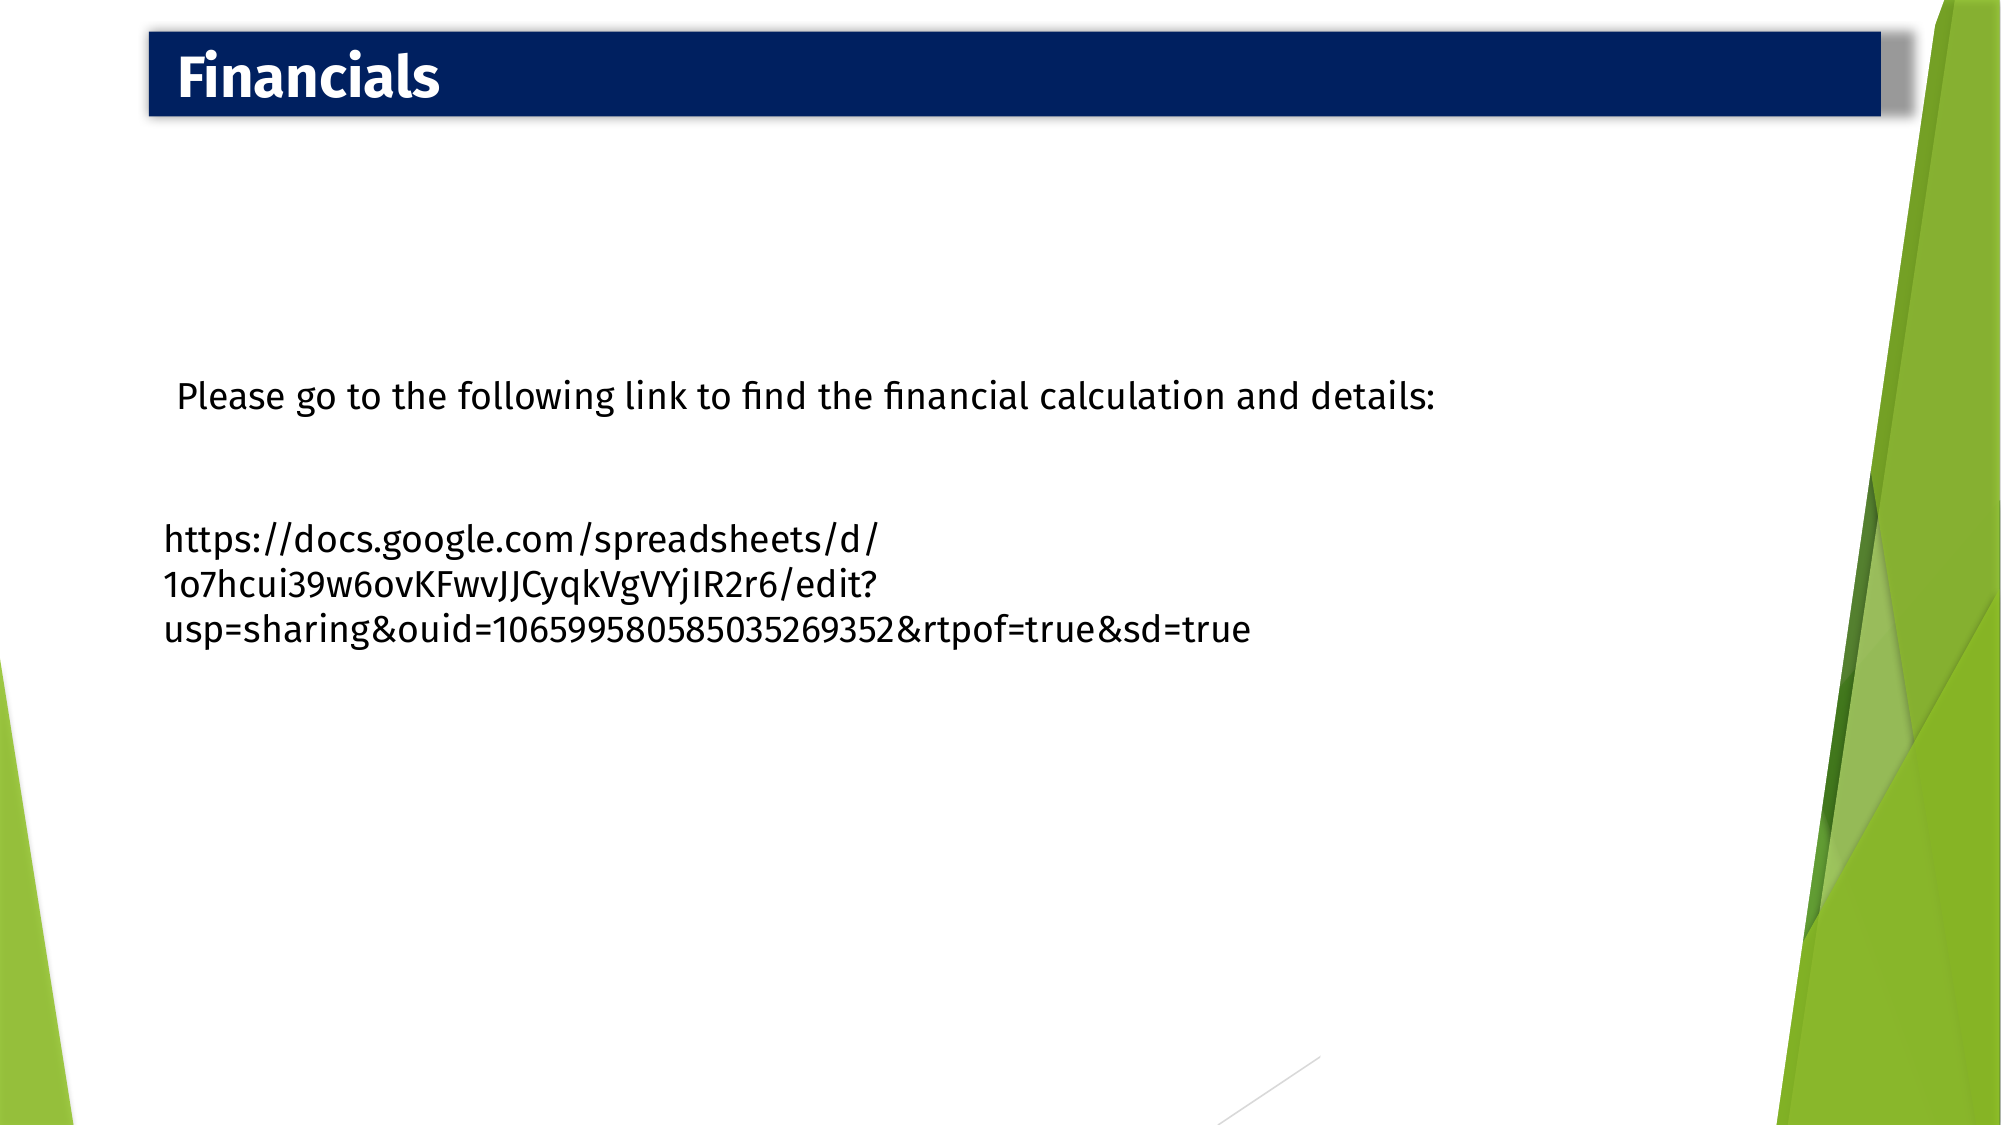

Financials

Please go to the following link to find the financial calculation and details:
https://docs.google.com/spreadsheets/d/1o7hcui39w6ovKFwvJJCyqkVgVYjIR2r6/edit?usp=sharing&ouid=106599580585035269352&rtpof=true&sd=true